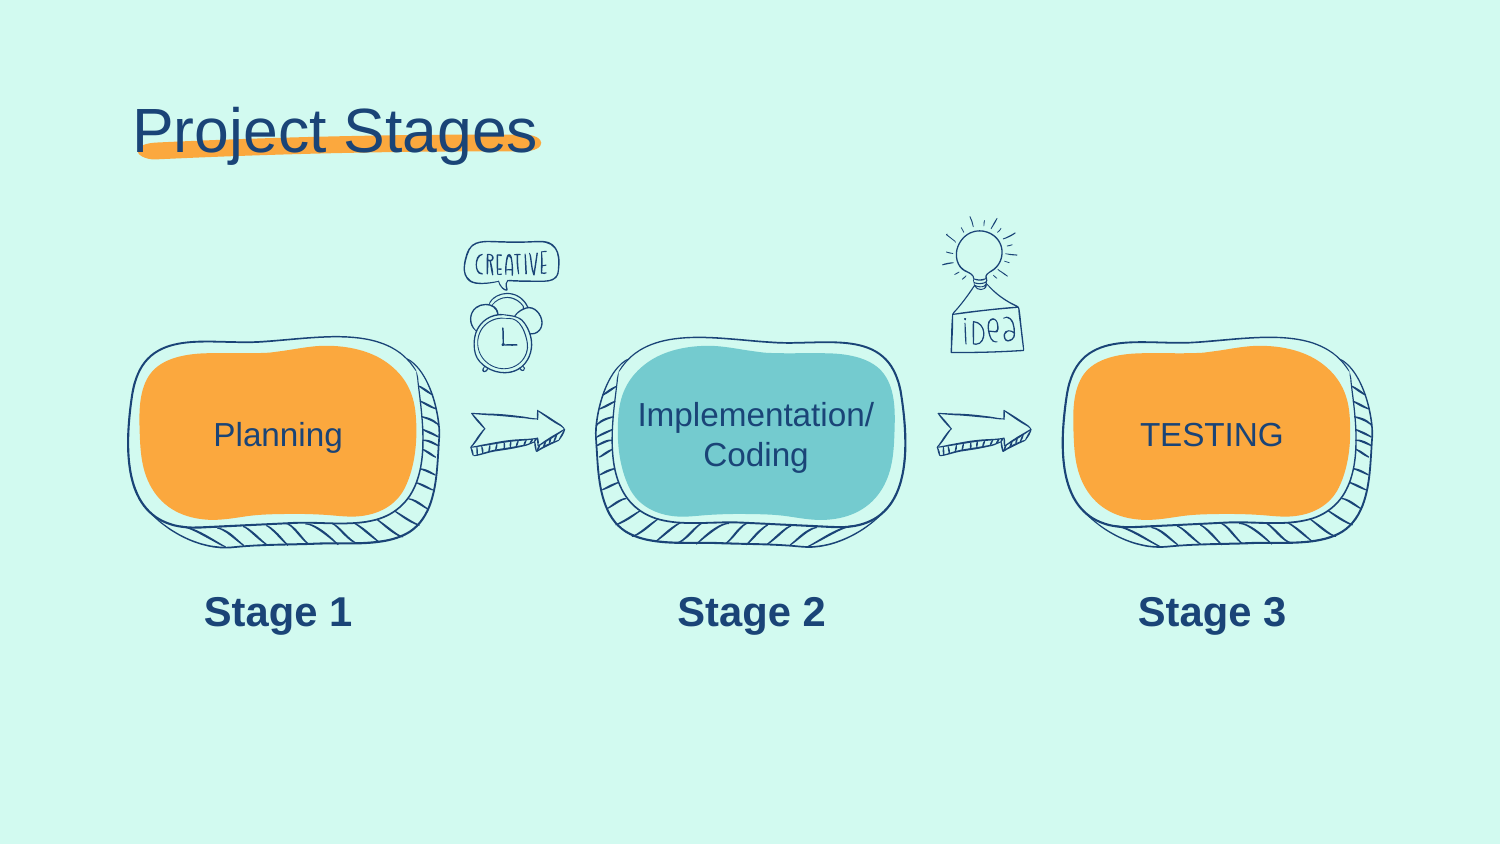

# Project Stages

Planning

TESTING

Implementation/
Coding

Stage 1
Stage 2
Stage 3